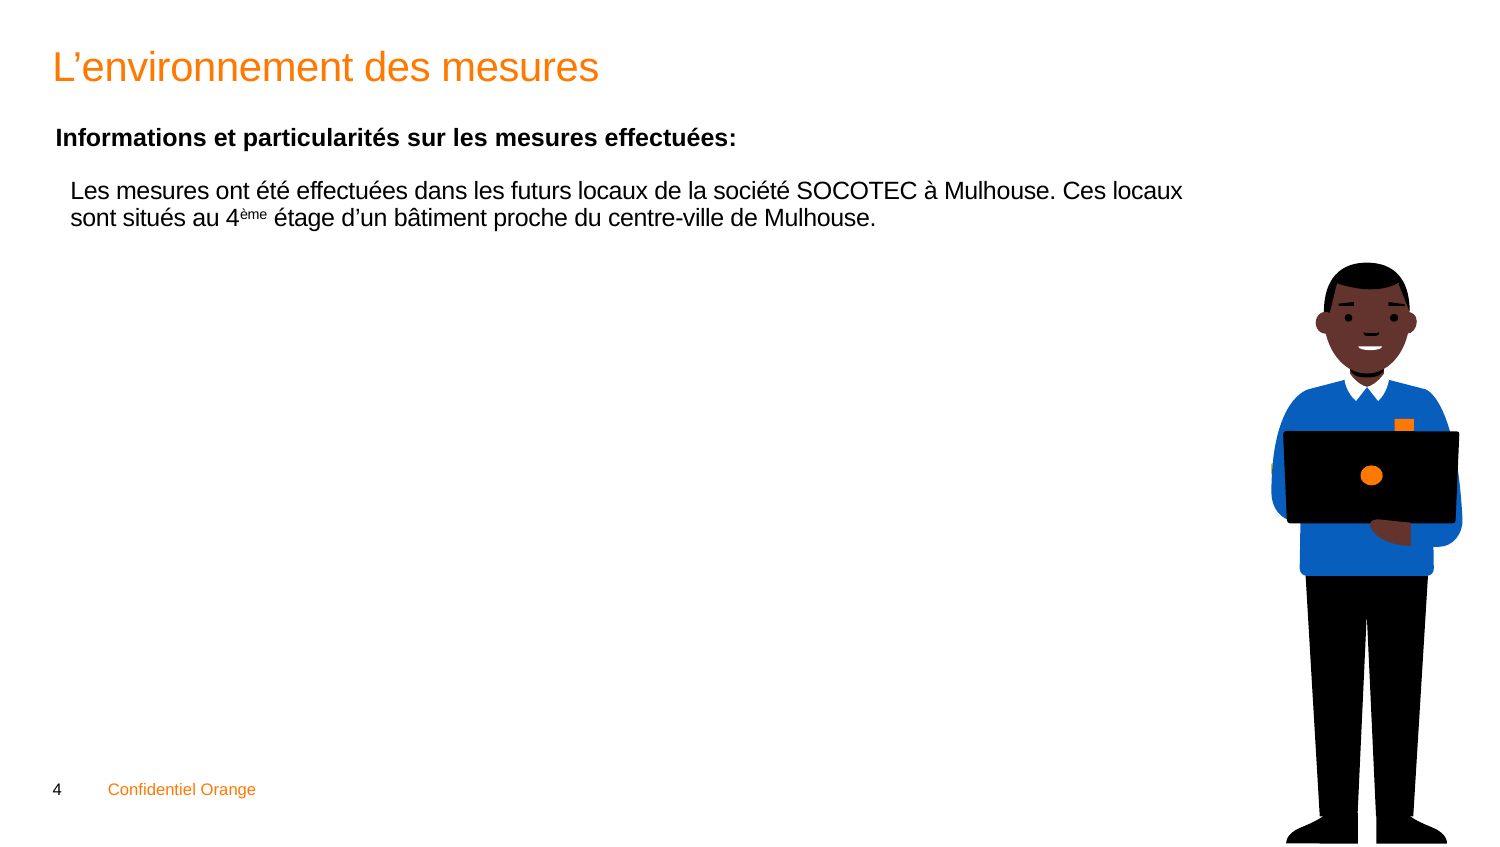

Les mesures ont été effectuées dans les futurs locaux de la société SOCOTEC à Mulhouse. Ces locaux sont situés au 4ème étage d’un bâtiment proche du centre-ville de Mulhouse.